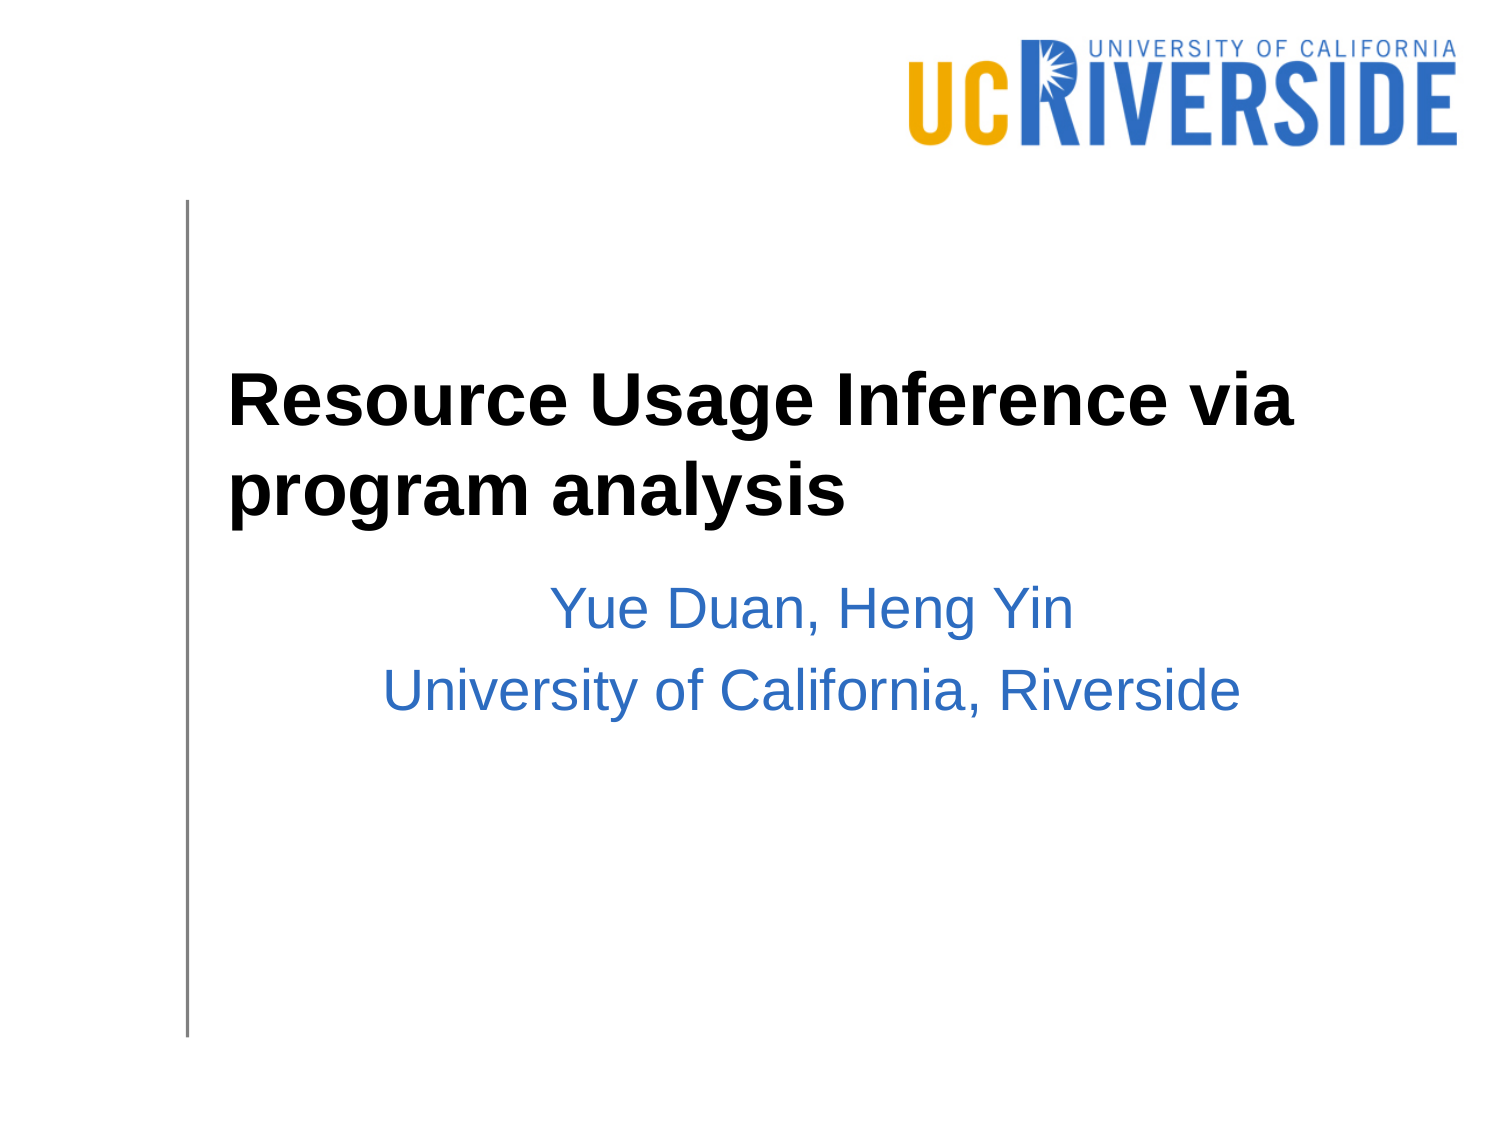

# Resource Usage Inference via program analysis
Yue Duan, Heng Yin
University of California, Riverside